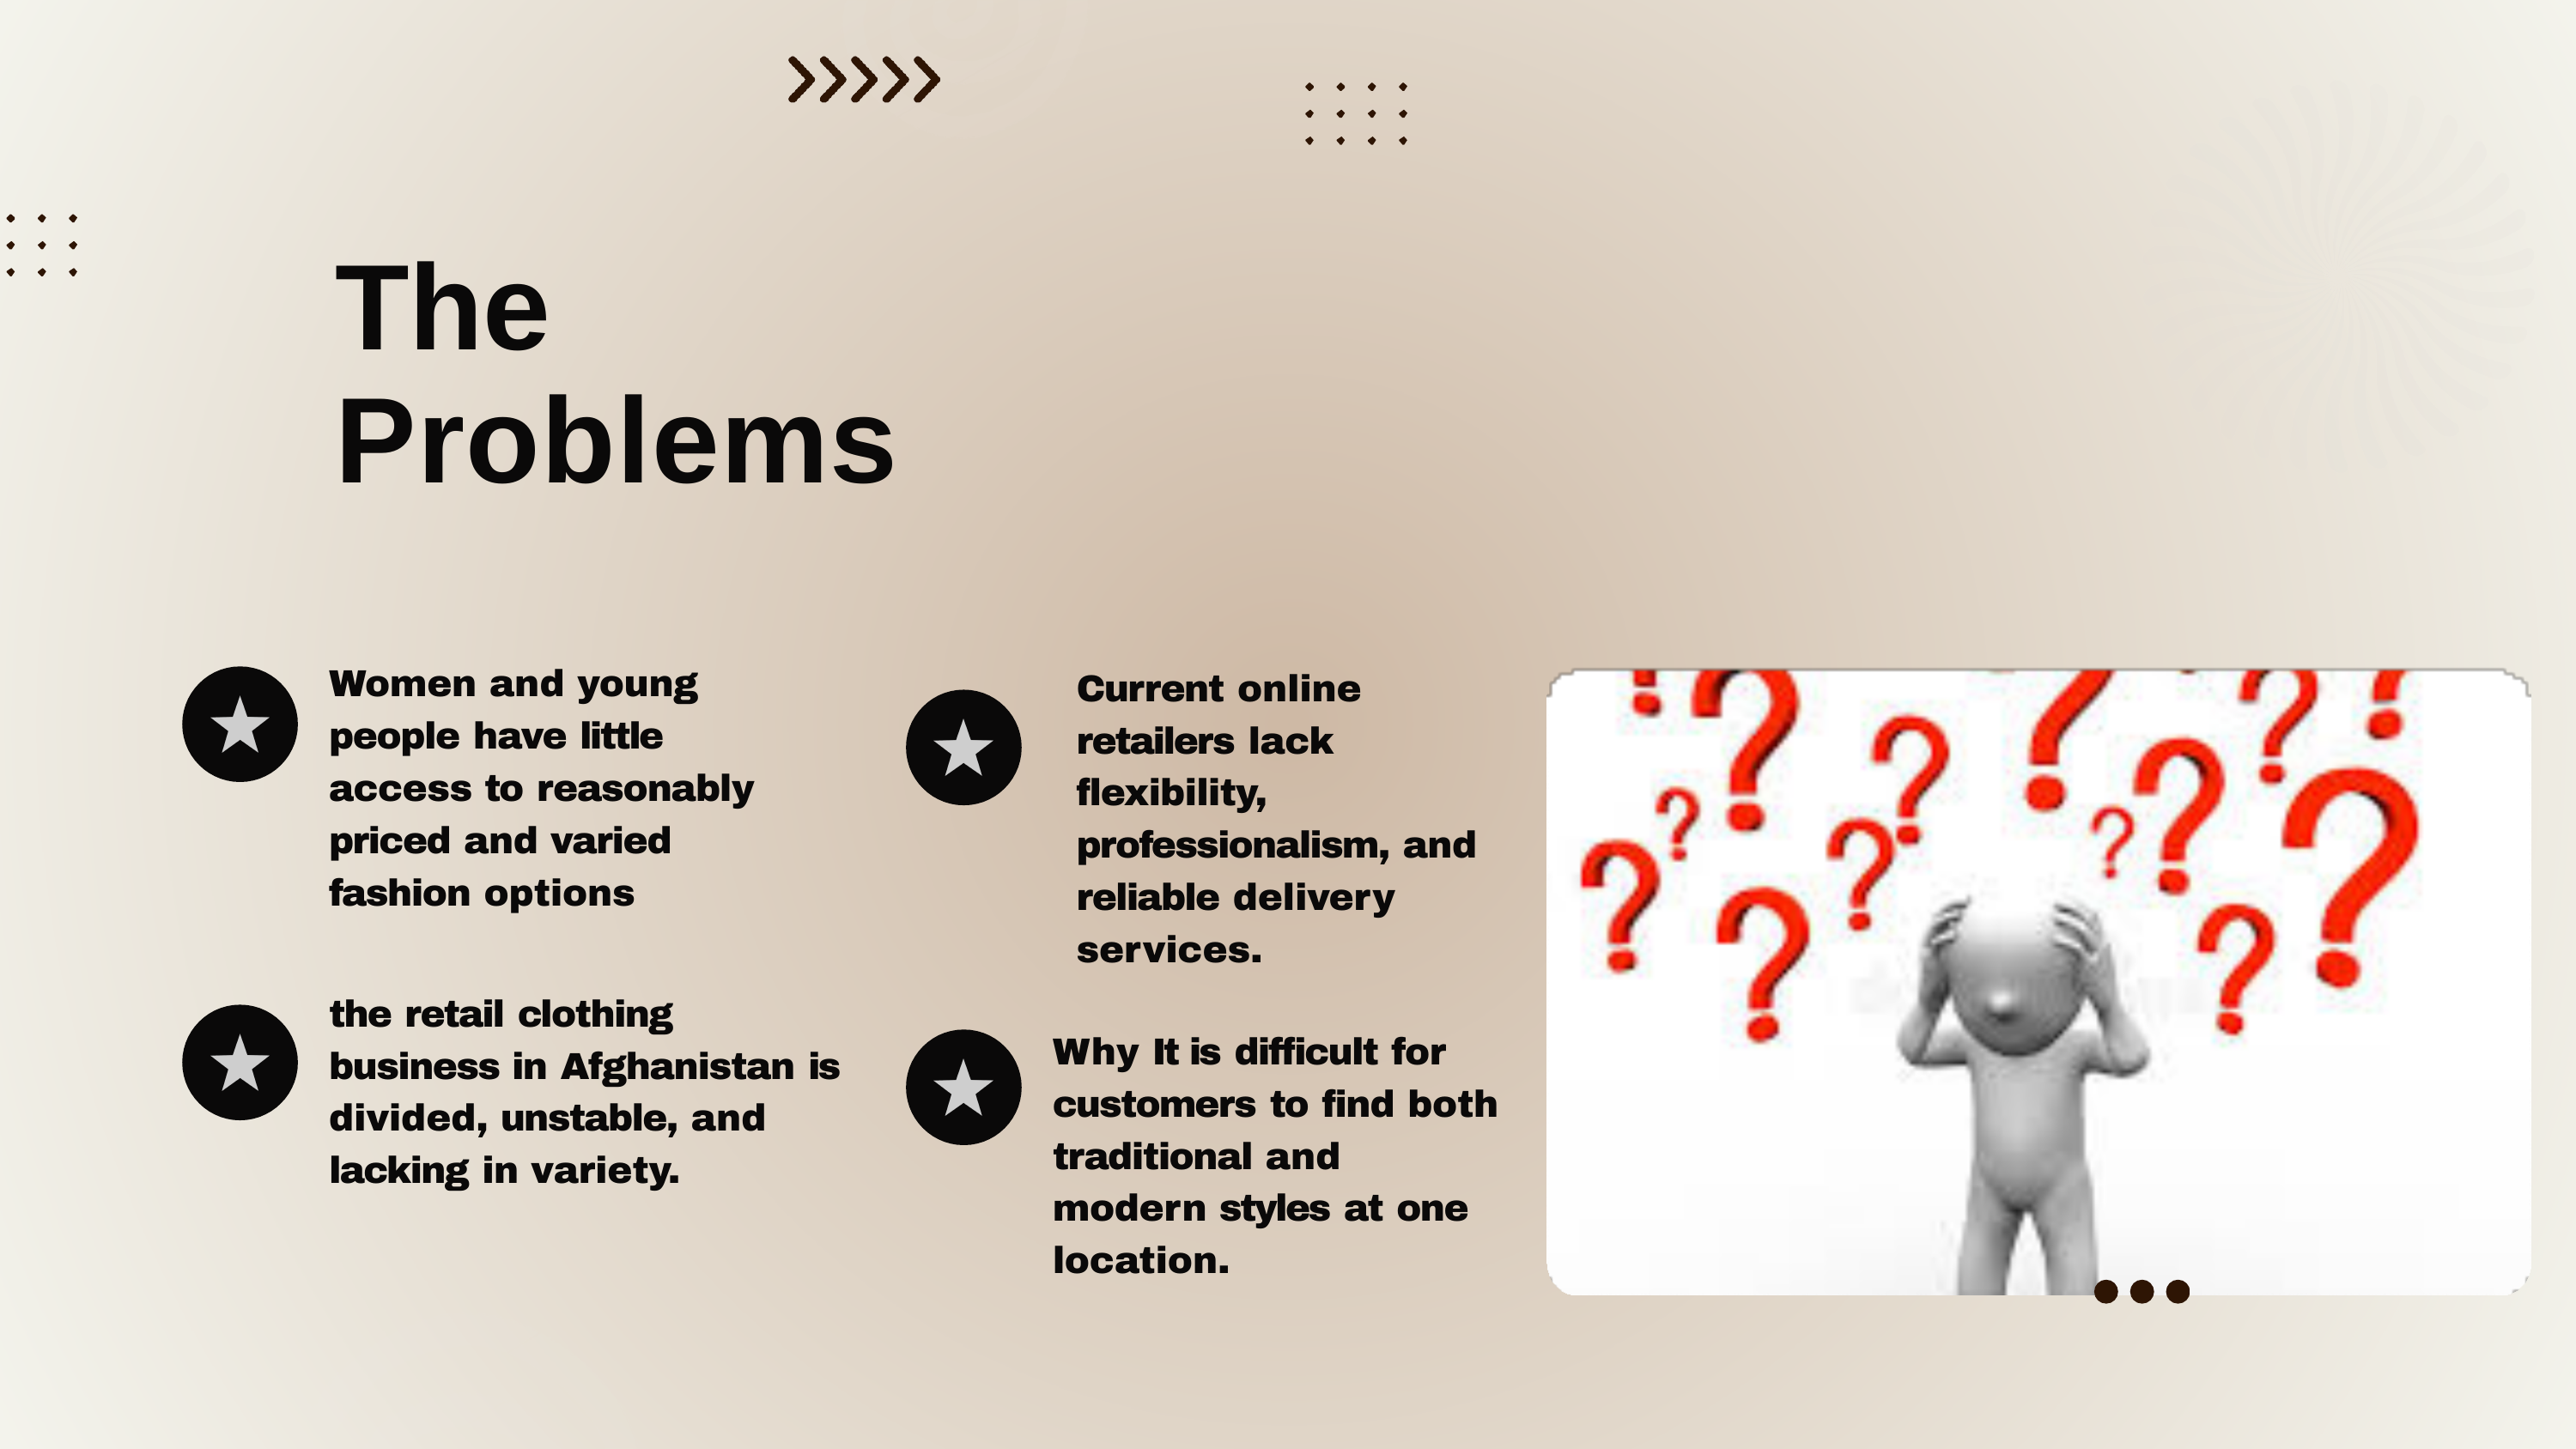

# The Problems
Women and young people have little access to reasonably priced and varied fashion options
Current online retailers lack flexibility, professionalism, and reliable delivery services.
the retail clothing business in Afghanistan is divided, unstable, and lacking in variety.
Why It is difficult for customers to find both traditional and modern styles at one location.